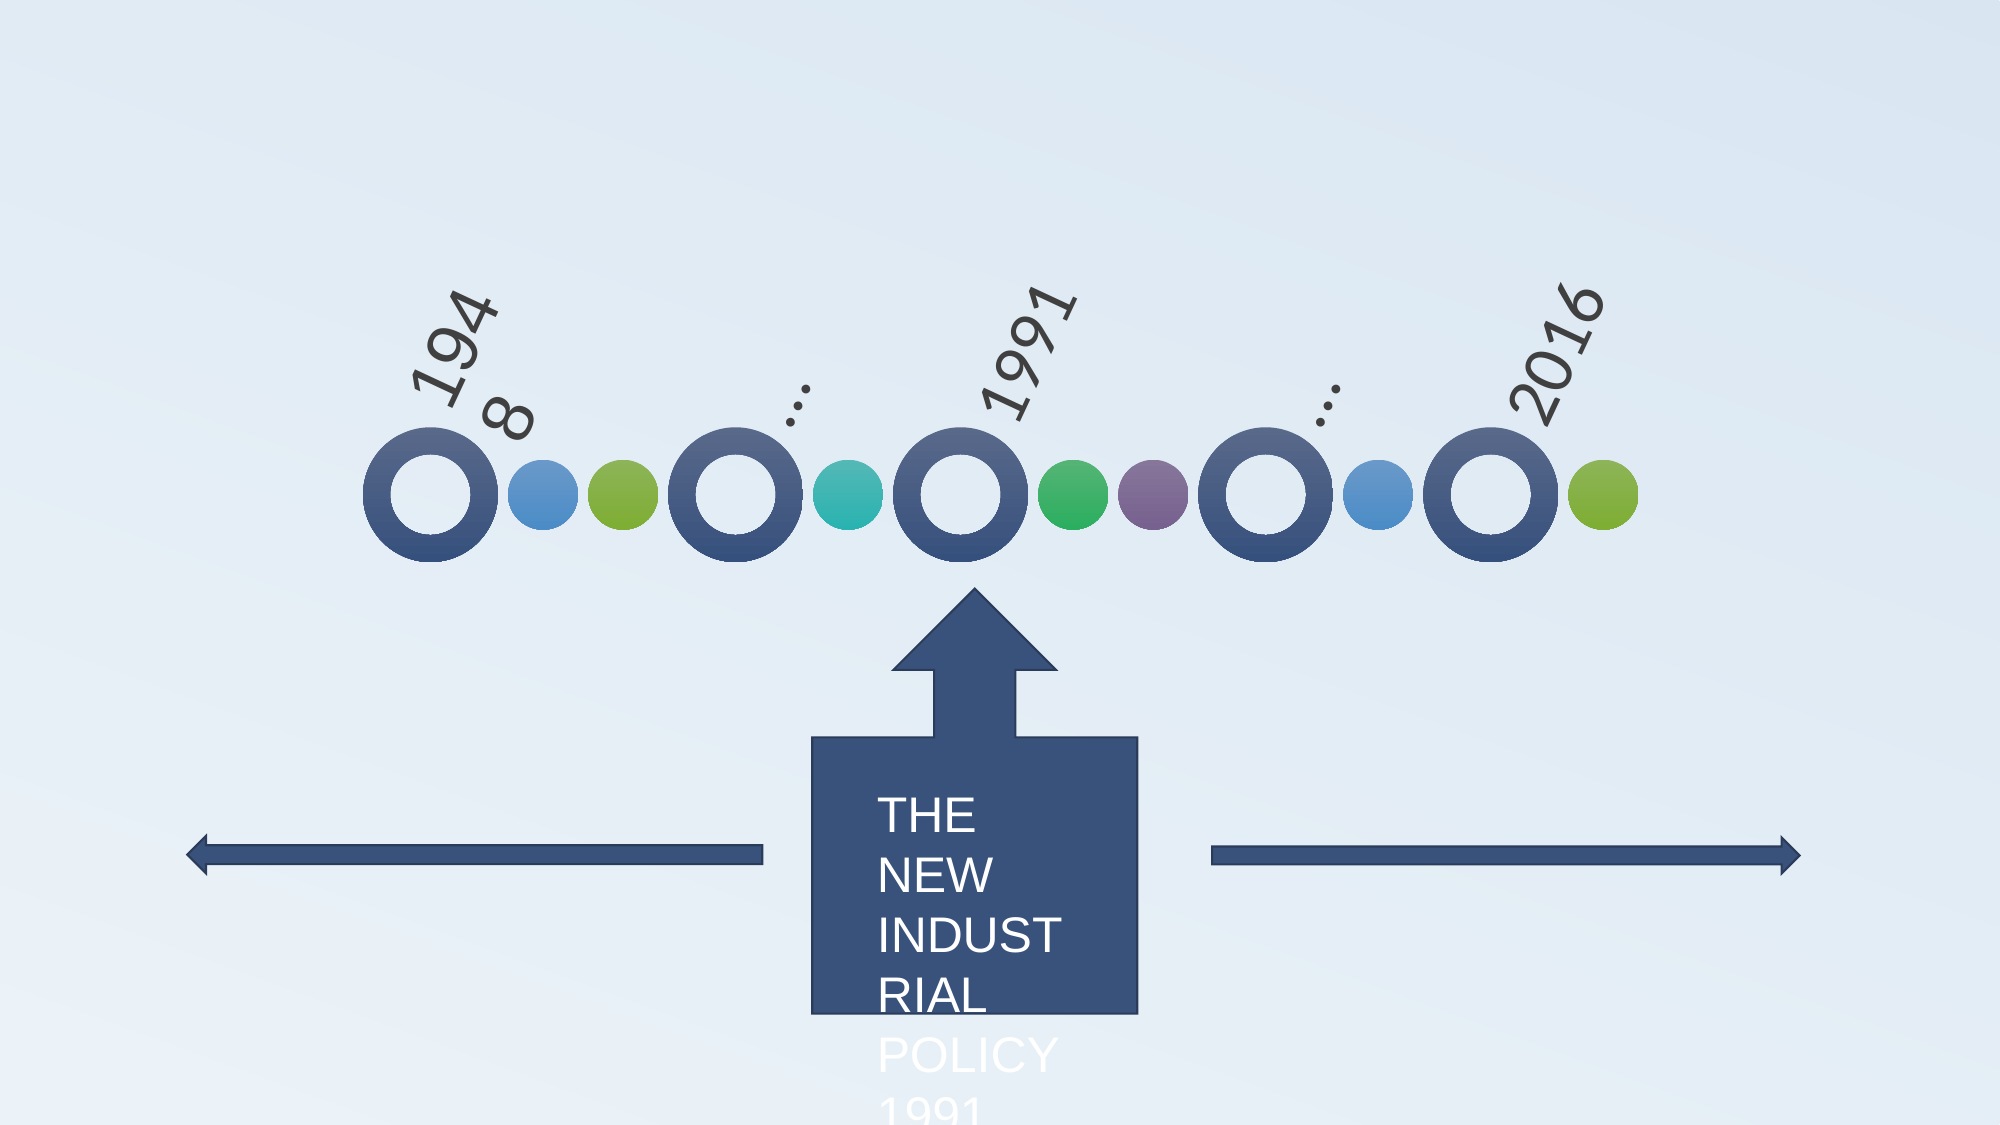

1948

…

1991

…

2016

THE NEW INDUSTRIAL POLICY 1991